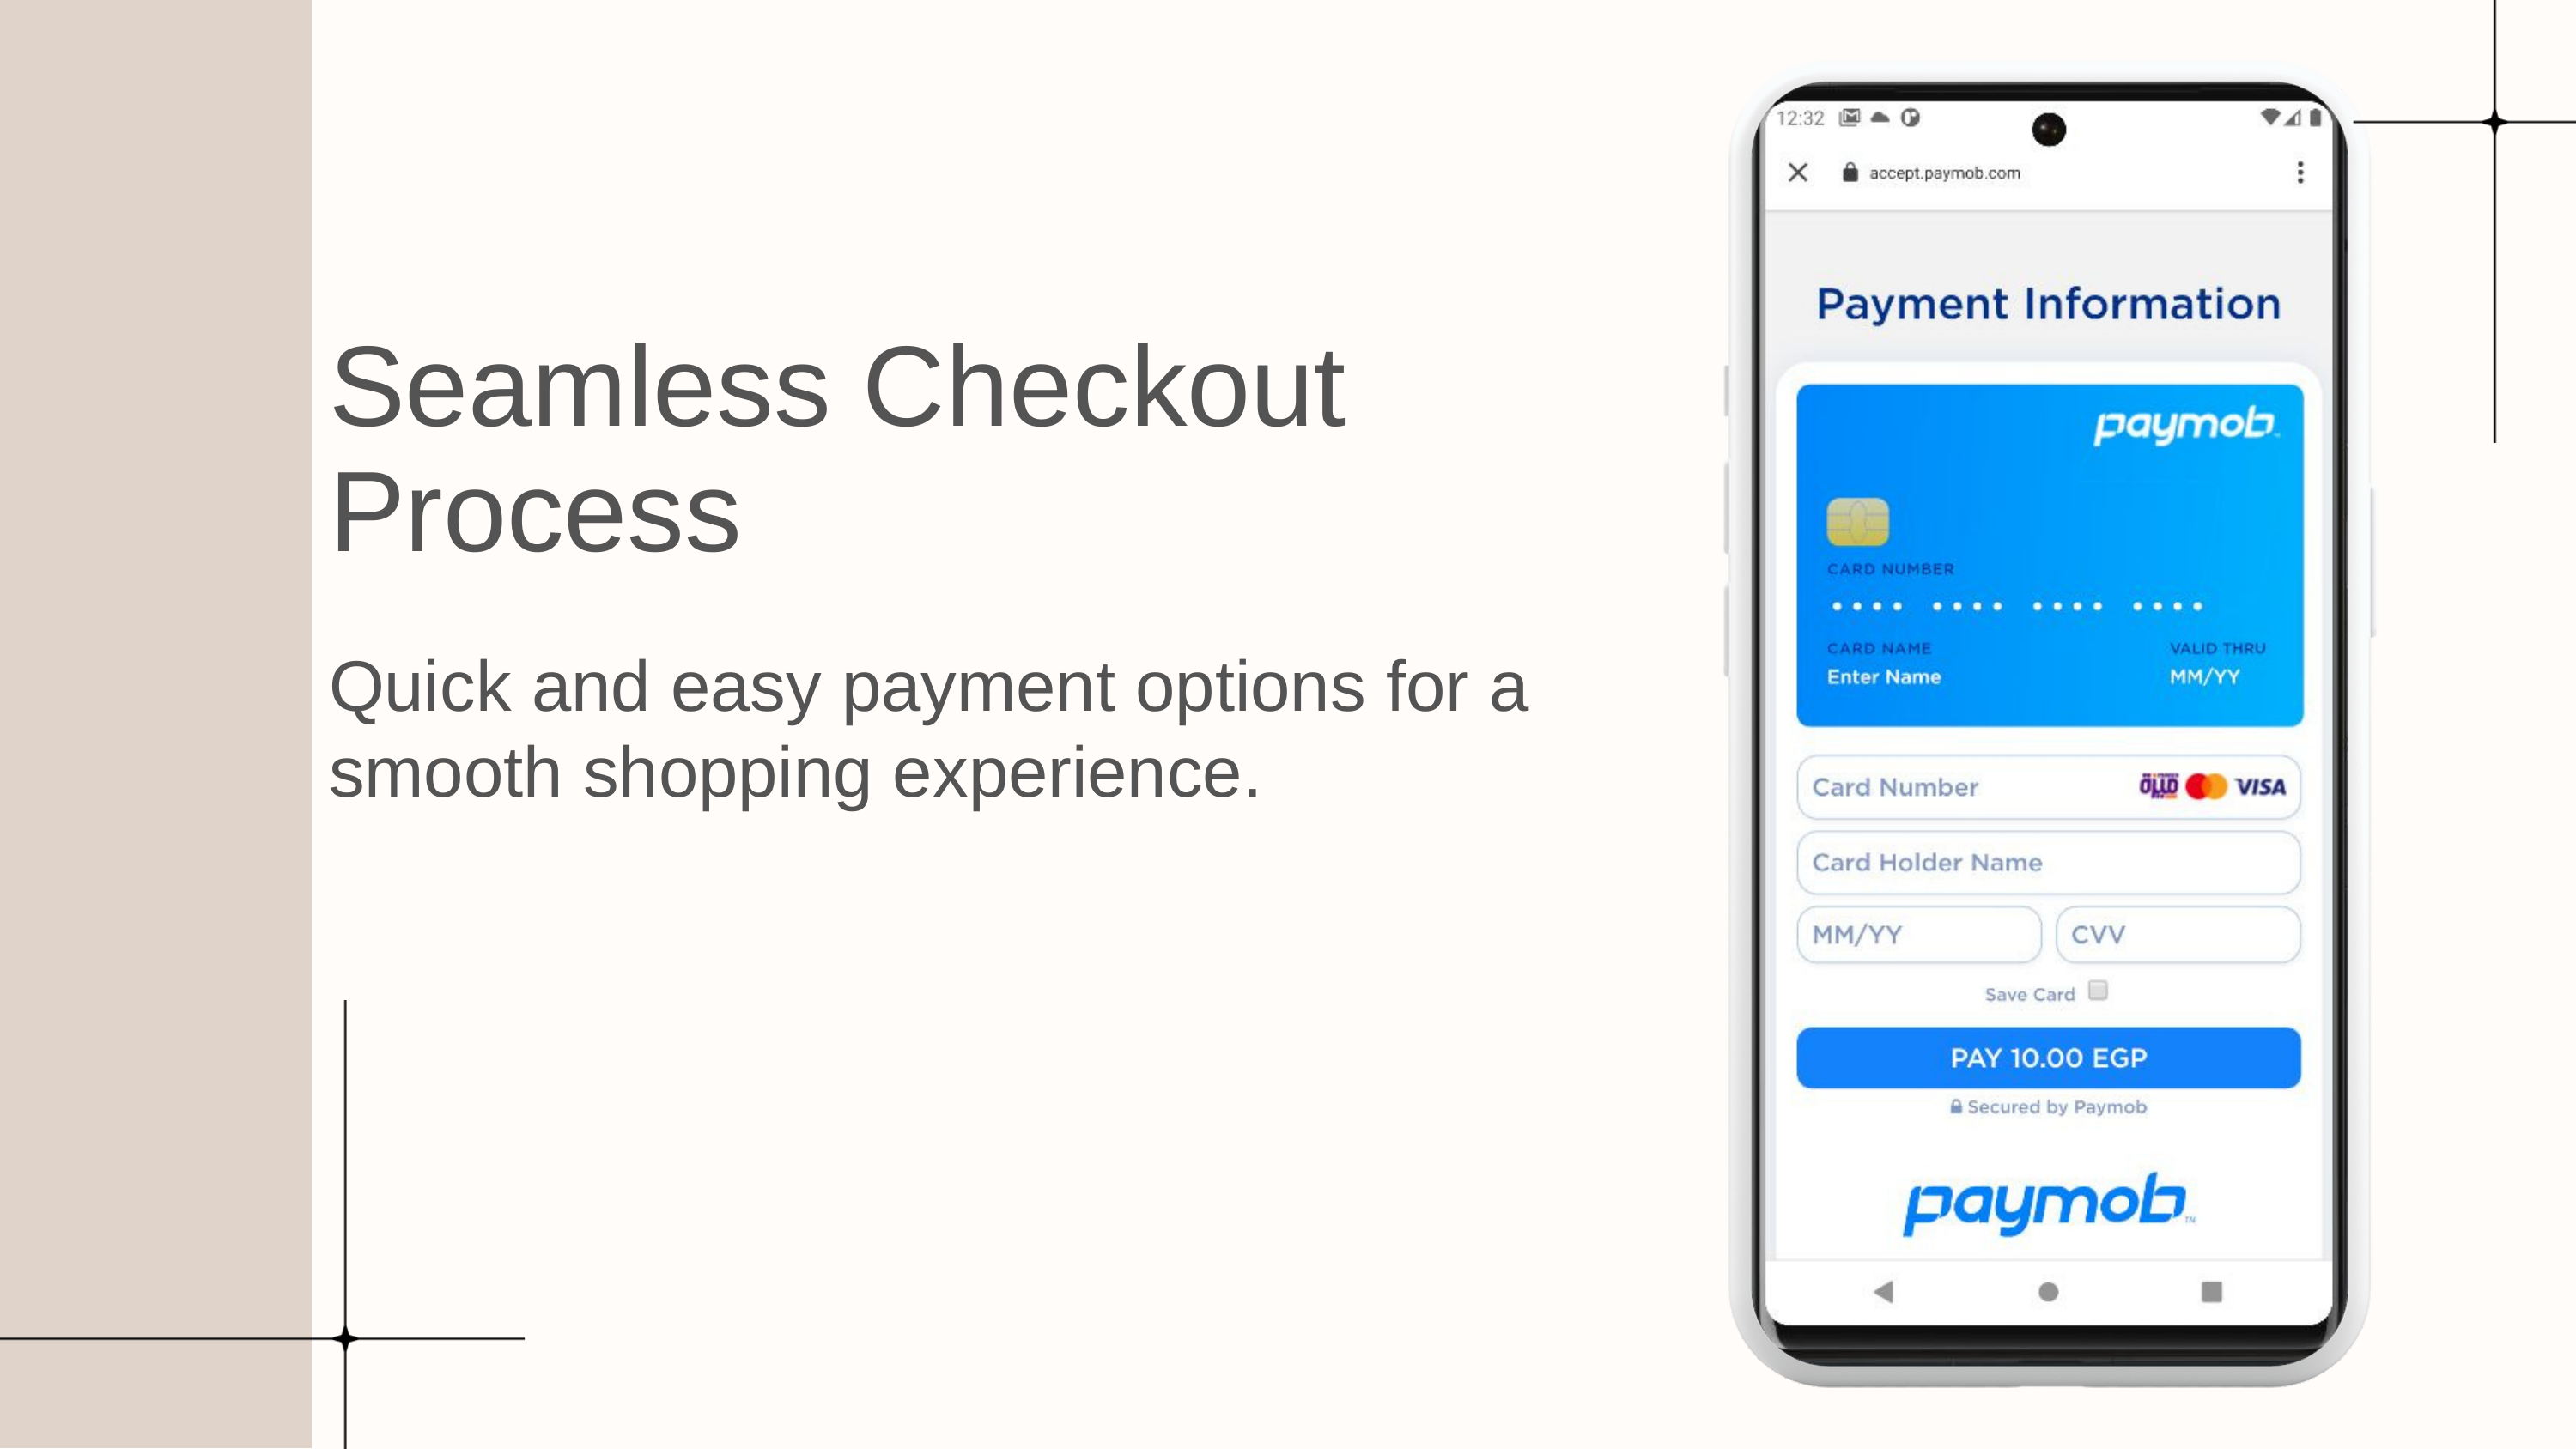

Seamless Checkout Process
Quick and easy payment options for a smooth shopping experience.